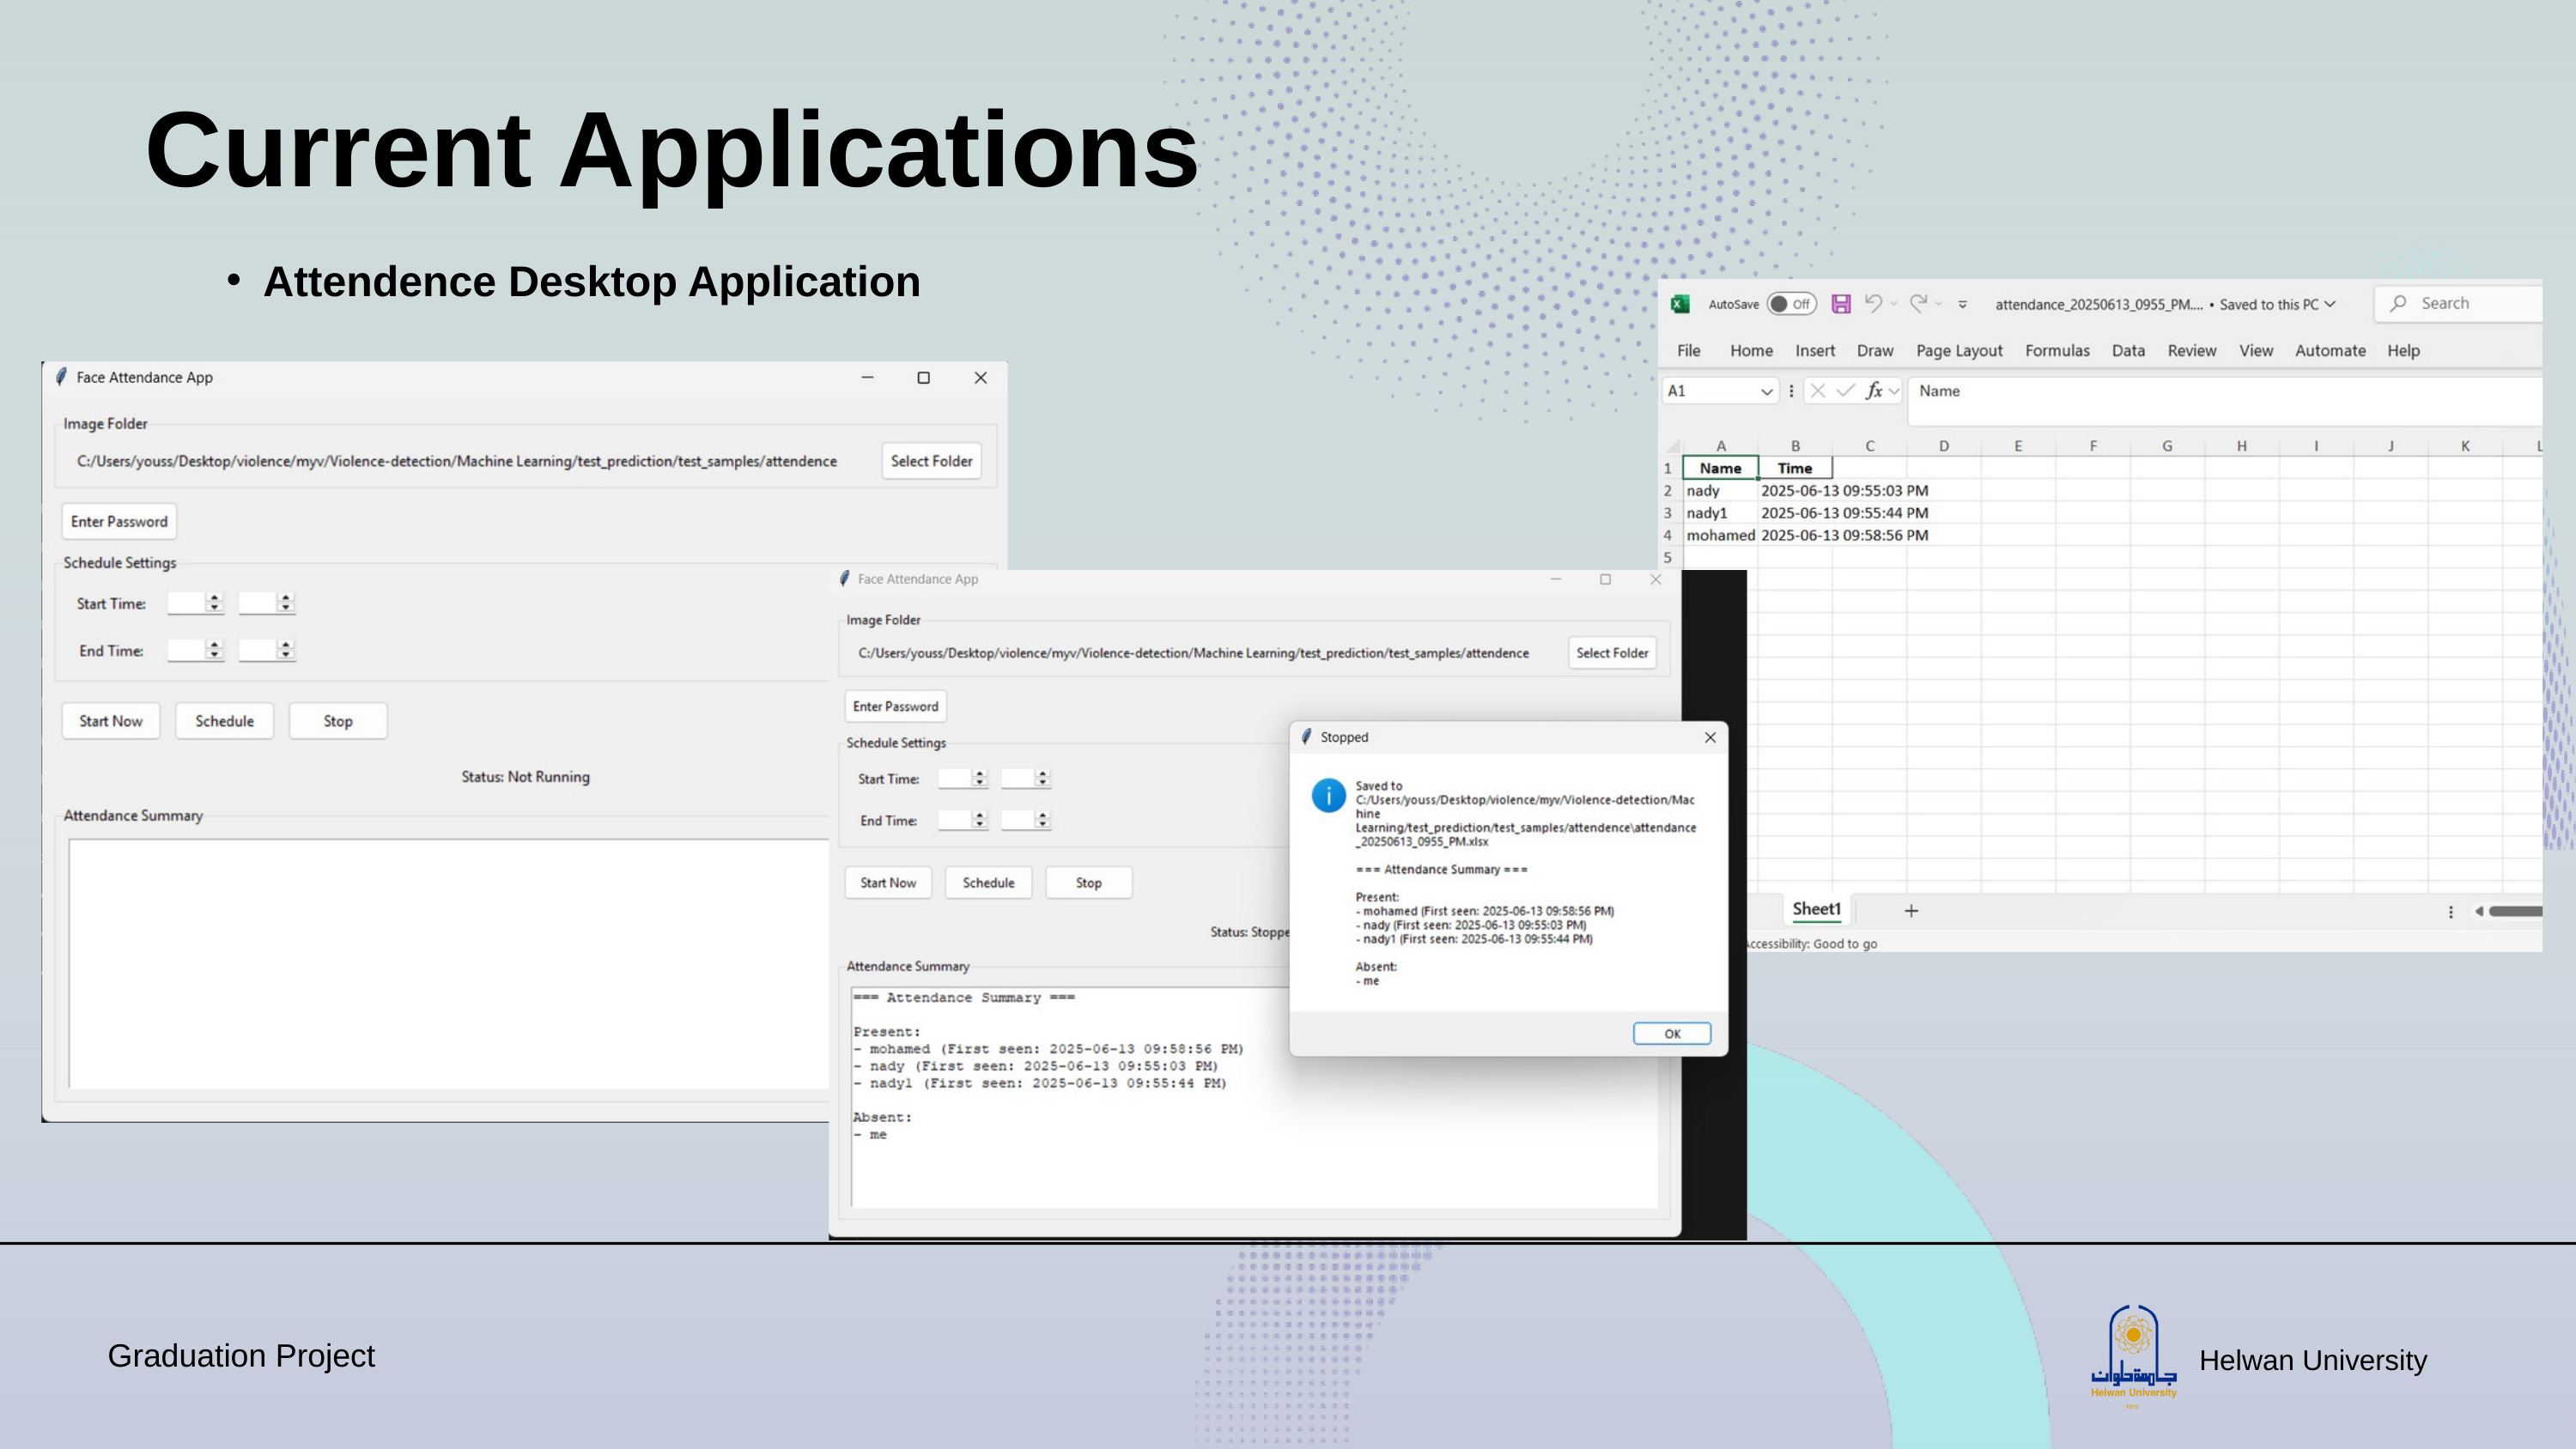

Current Applications
Attendence Desktop Application

Helwan University
Graduation Project